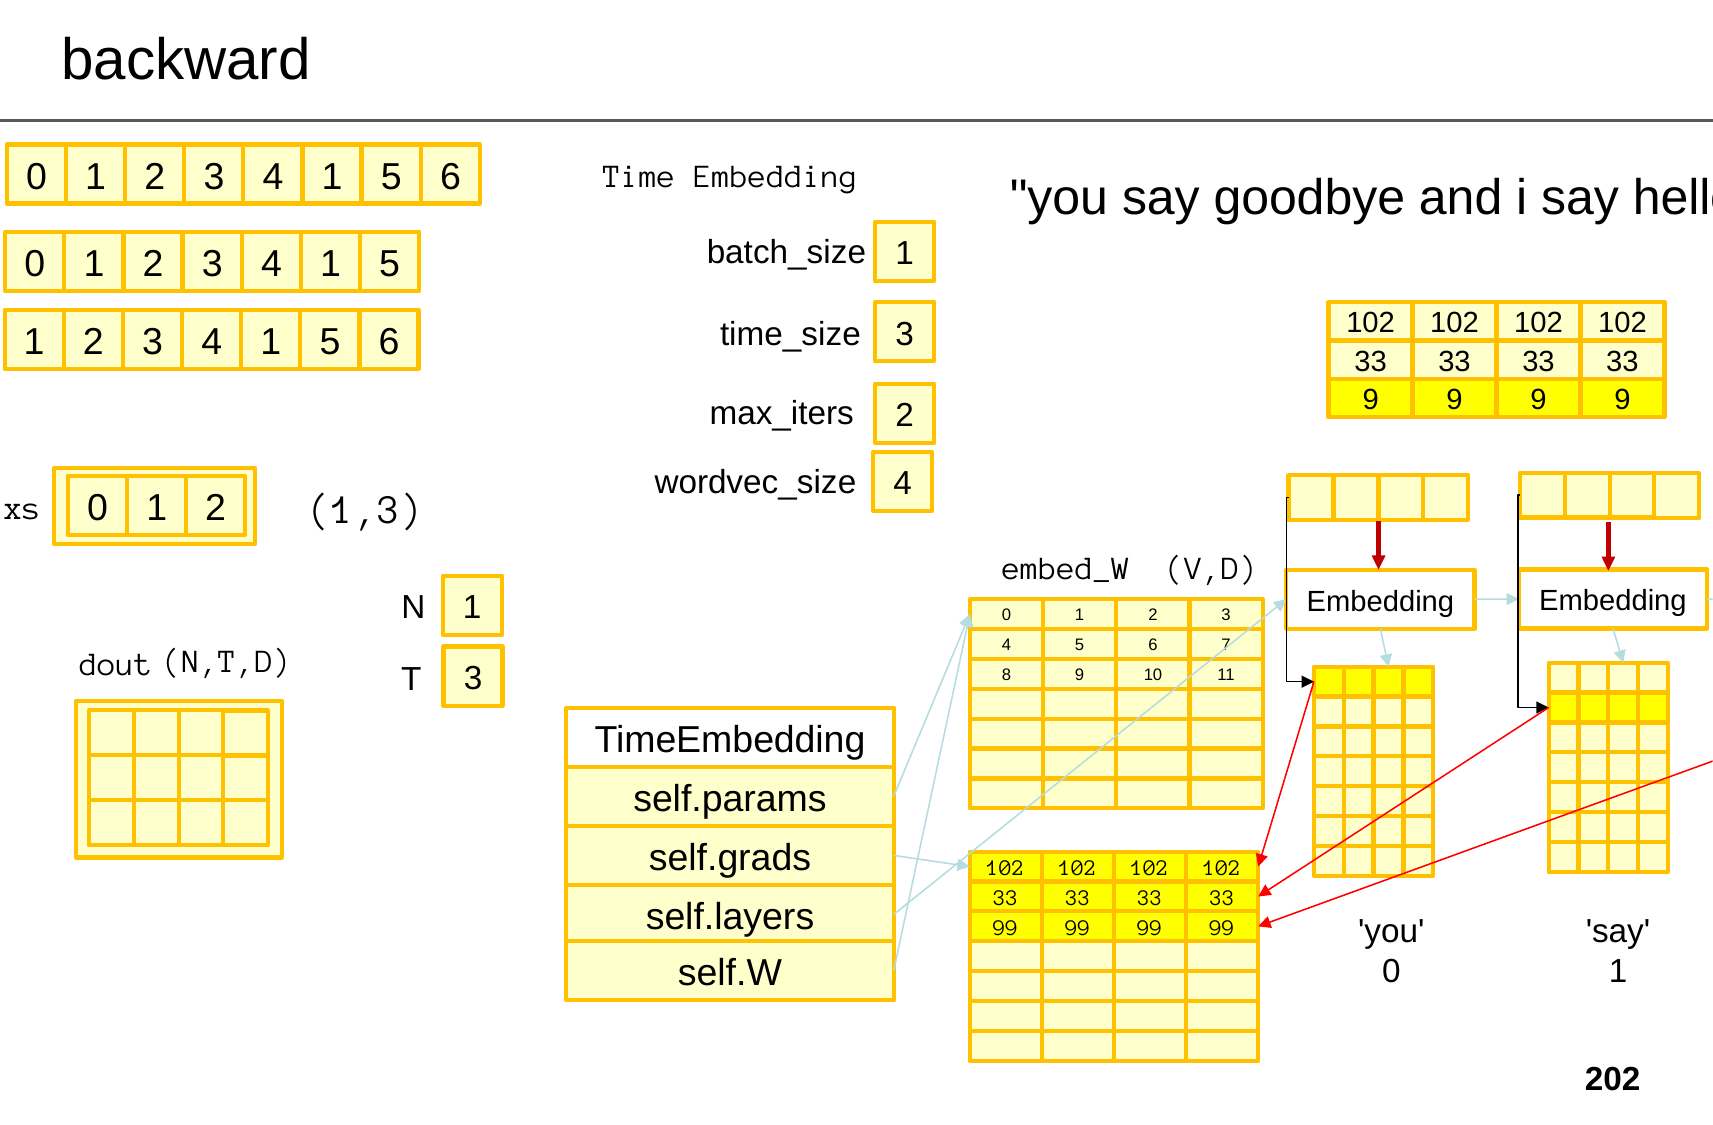

backward
copus
0
1
2
3
4
1
5
6
Time Embedding
"you say goodbye and i say hello ."
1
batch_size
0
1
2
3
4
1
5
xs
102
102
102
3
102
time_size
1
2
3
4
1
5
6
ts
33
33
33
33
9
9
9
9
2
max_iters
4
wordvec_size

(1,3)

0
1
2
xs
embed_W  (V,D)
Embedding
Embedding
Embedding
1
N
0
1
2
3
4
5
6
7
8
9
10
11

(N,T,D)
dout
3
T

TimeEmbedding

self.params

self.grads

102
102
102
102
33
33
33
33
self.layers
'goodbye'
2
'you'
0
'say'
1
99
99
99
99
self.W